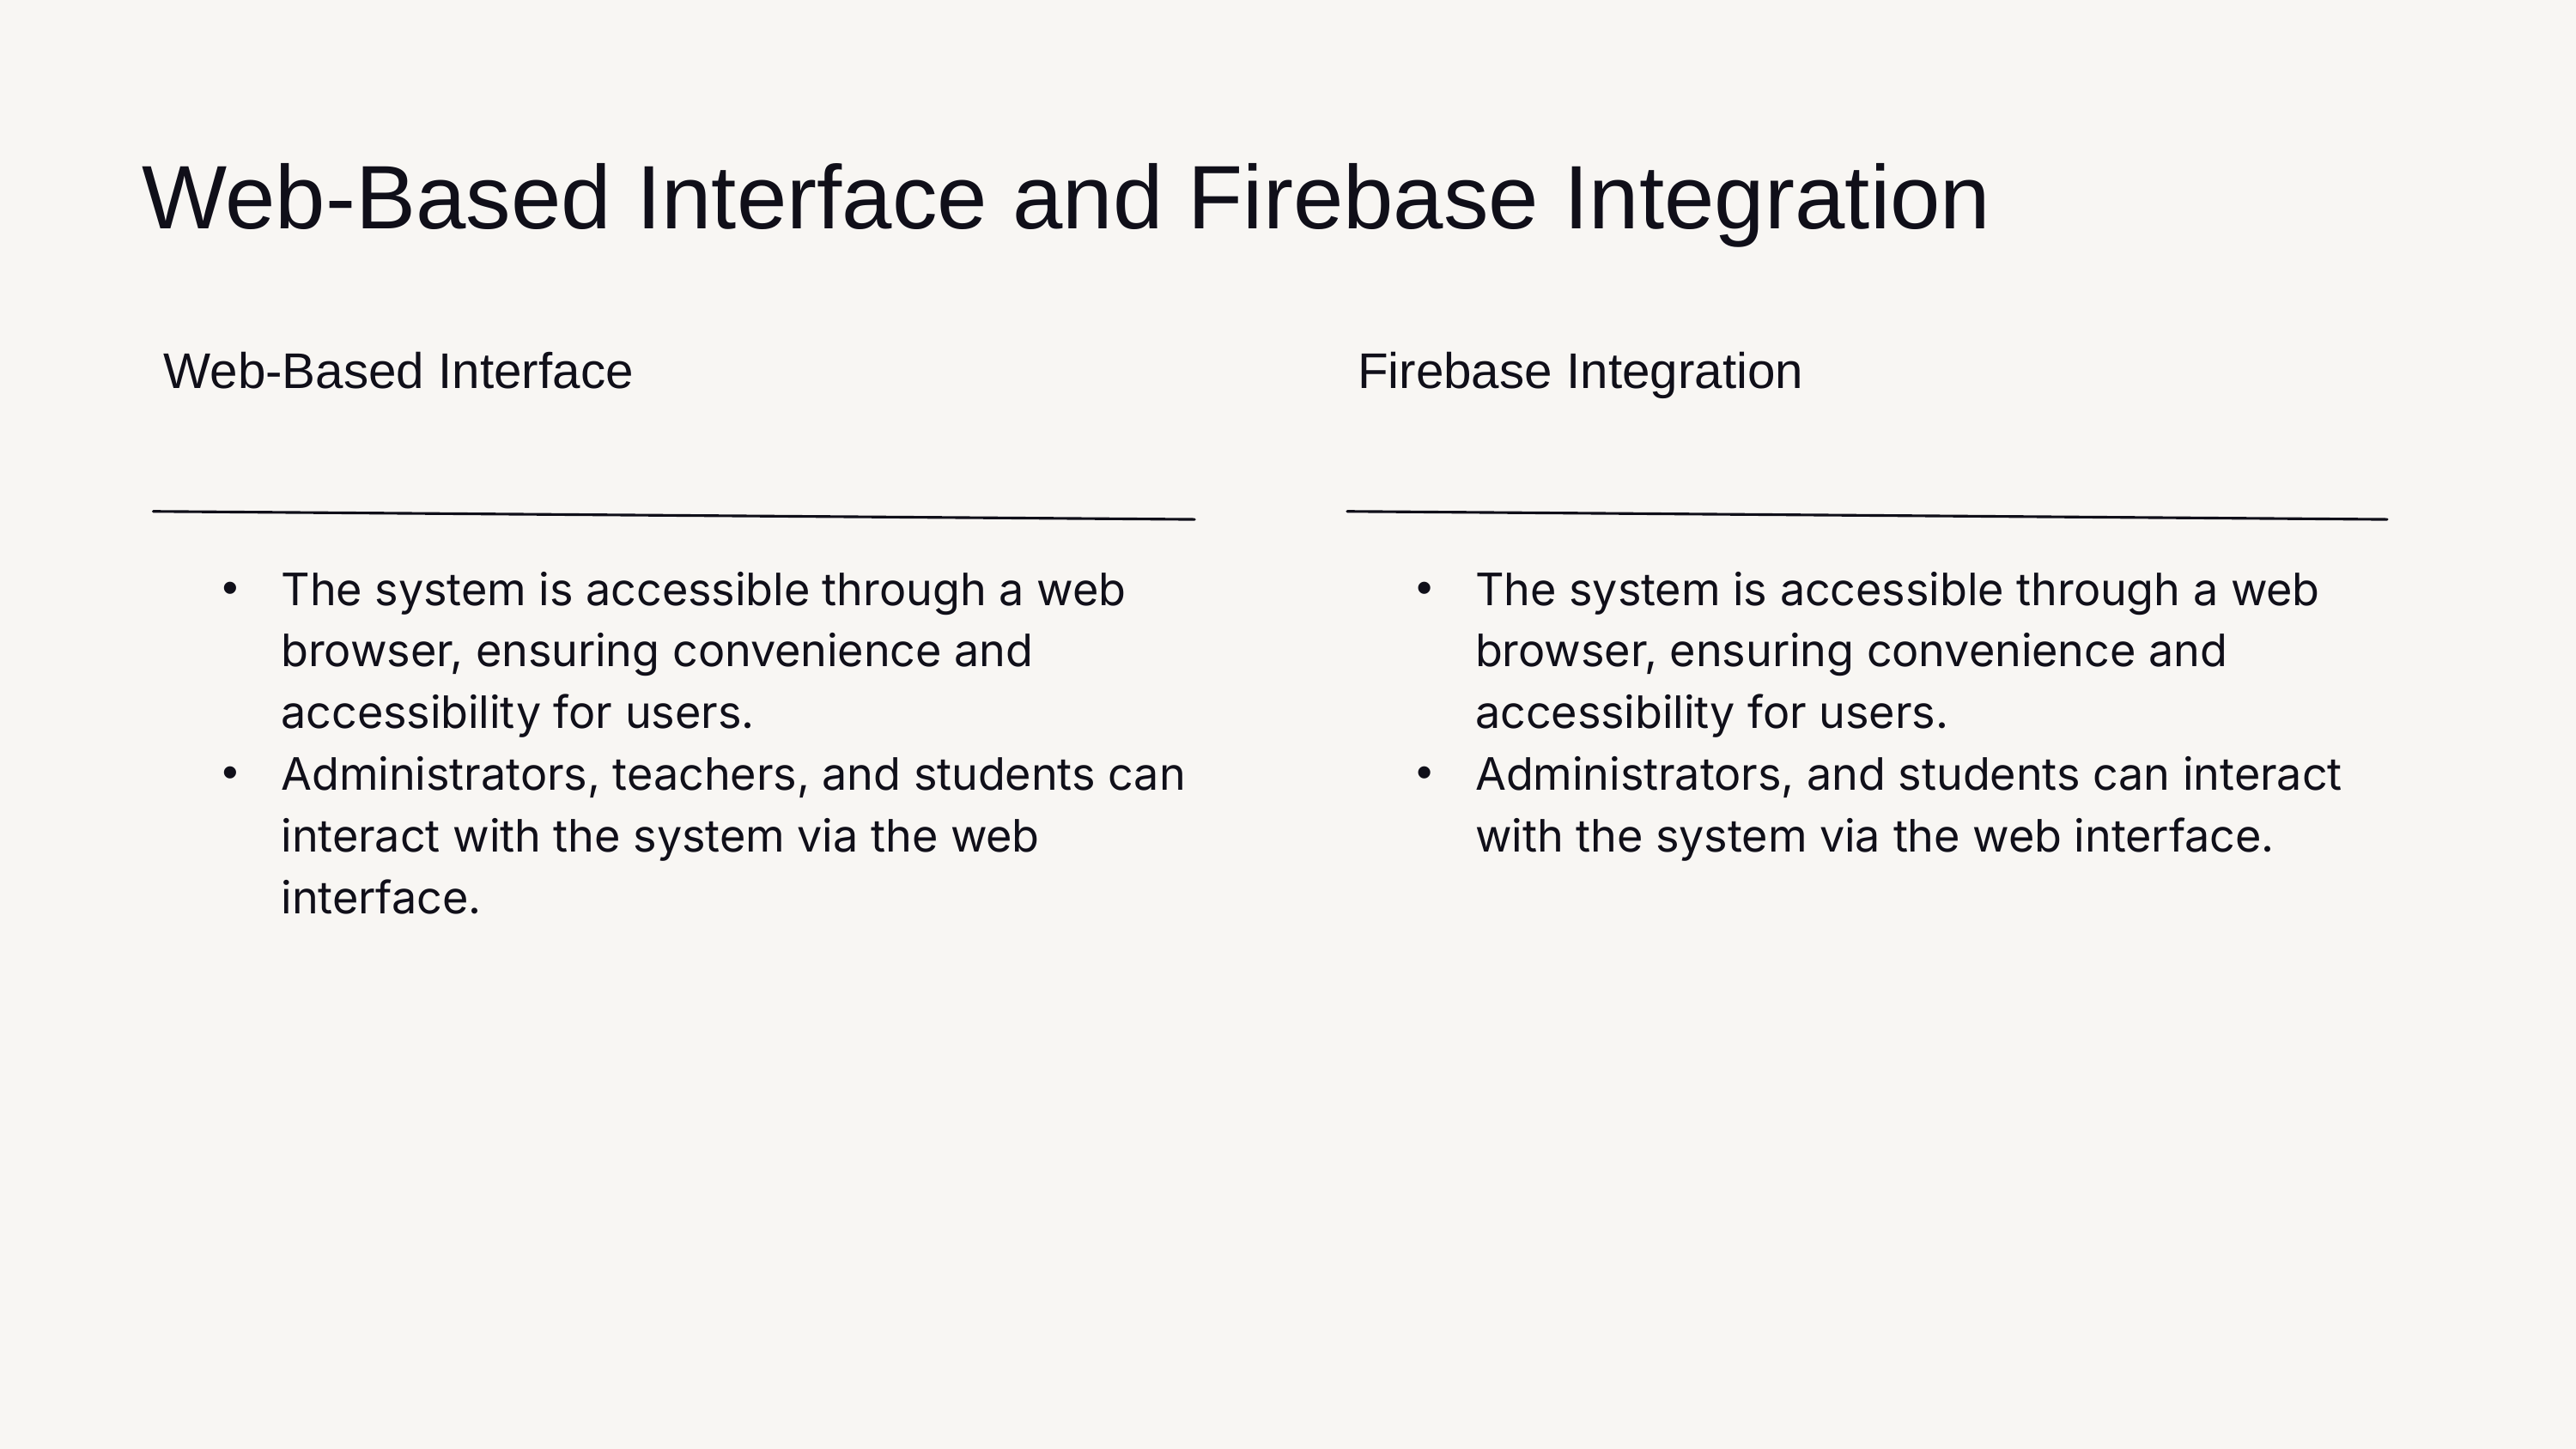

Web-Based Interface and Firebase Integration
Web-Based Interface
Firebase Integration

The system is accessible through a web browser, ensuring convenience and accessibility for users.
Administrators, teachers, and students can interact with the system via the web interface.
The system is accessible through a web browser, ensuring convenience and accessibility for users.
Administrators, and students can interact with the system via the web interface.